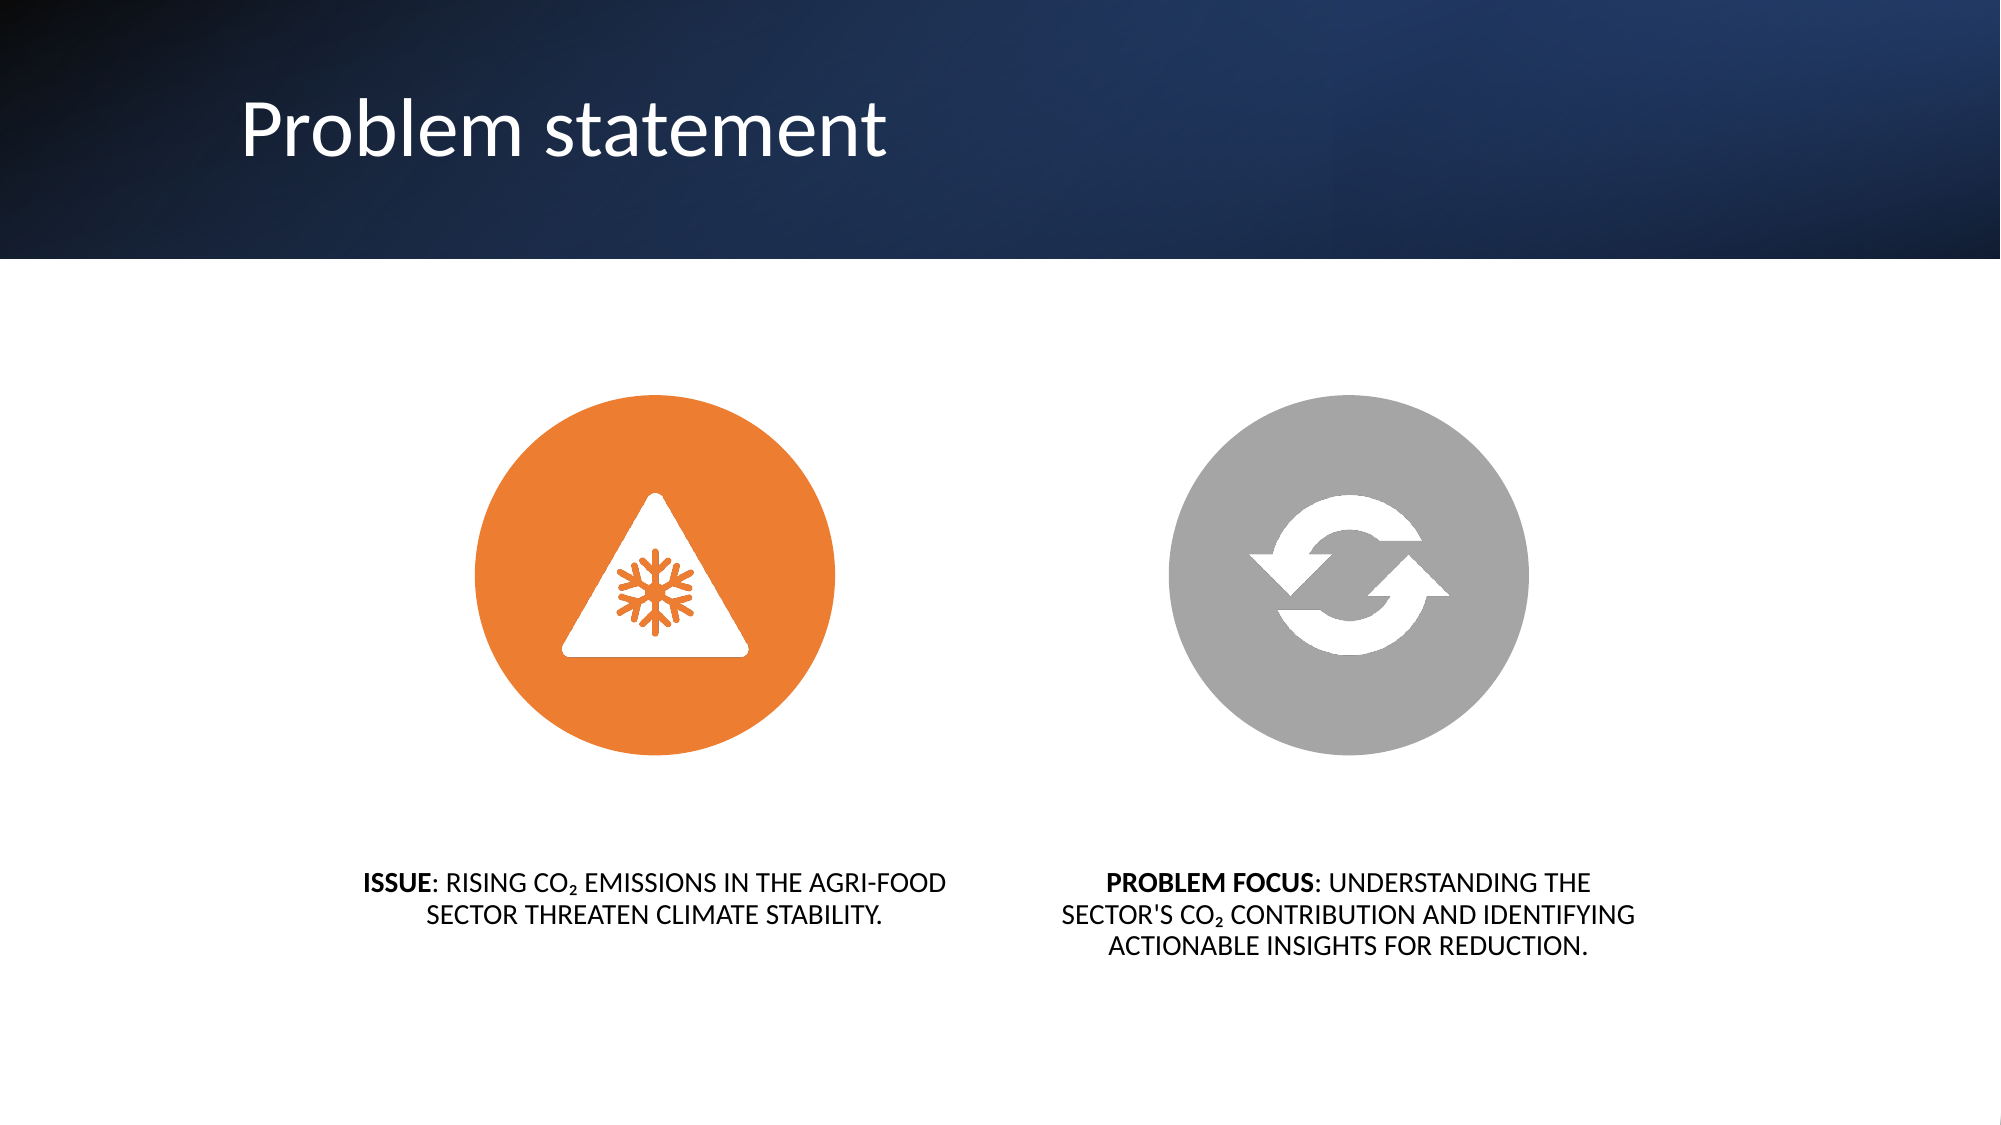

# Problem statement
Issue: Rising CO₂ emissions in the agri-food sector threaten climate stability.
Problem Focus: Understanding the sector's CO₂ contribution and identifying actionable insights for reduction.